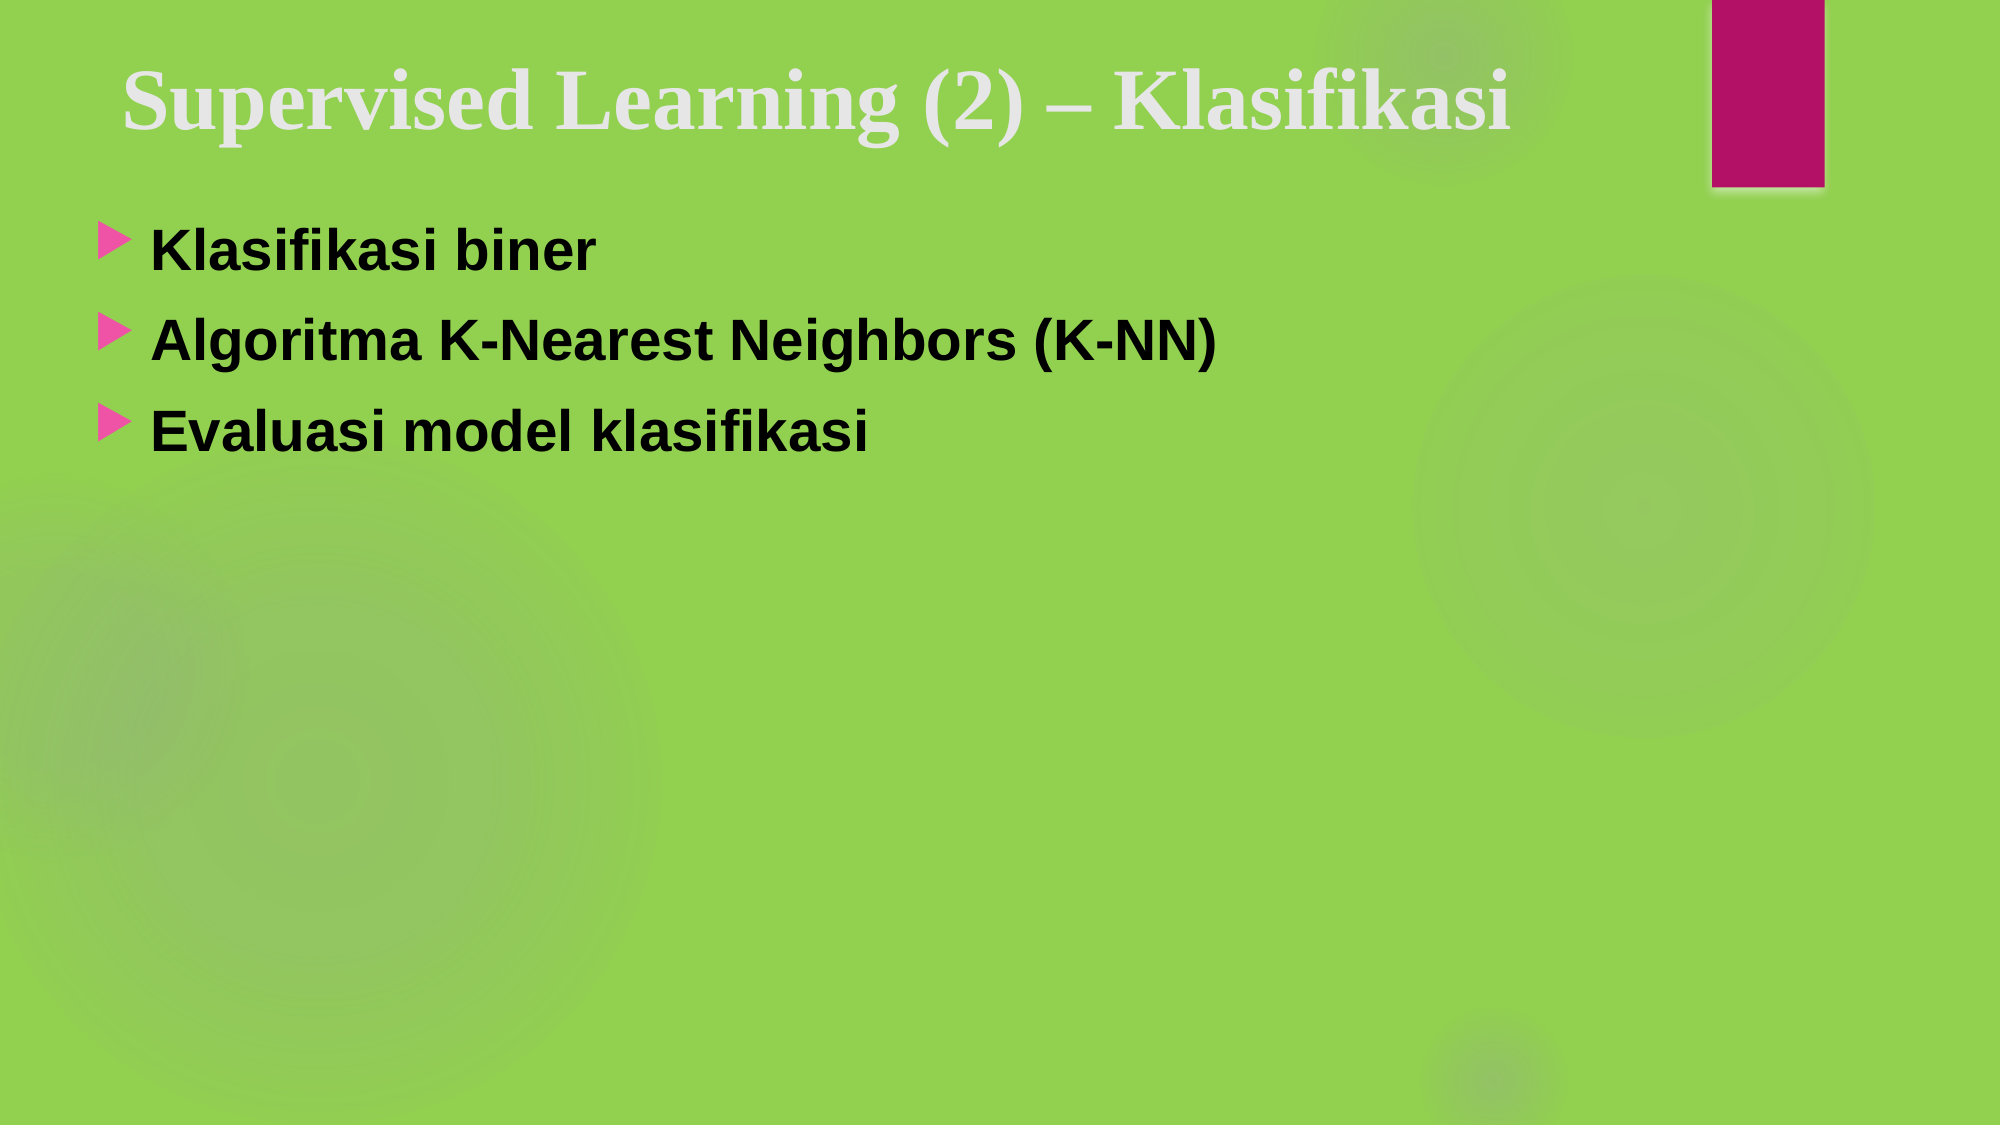

# Supervised Learning (2) – Klasifikasi
Klasifikasi biner
Algoritma K-Nearest Neighbors (K-NN)
Evaluasi model klasifikasi